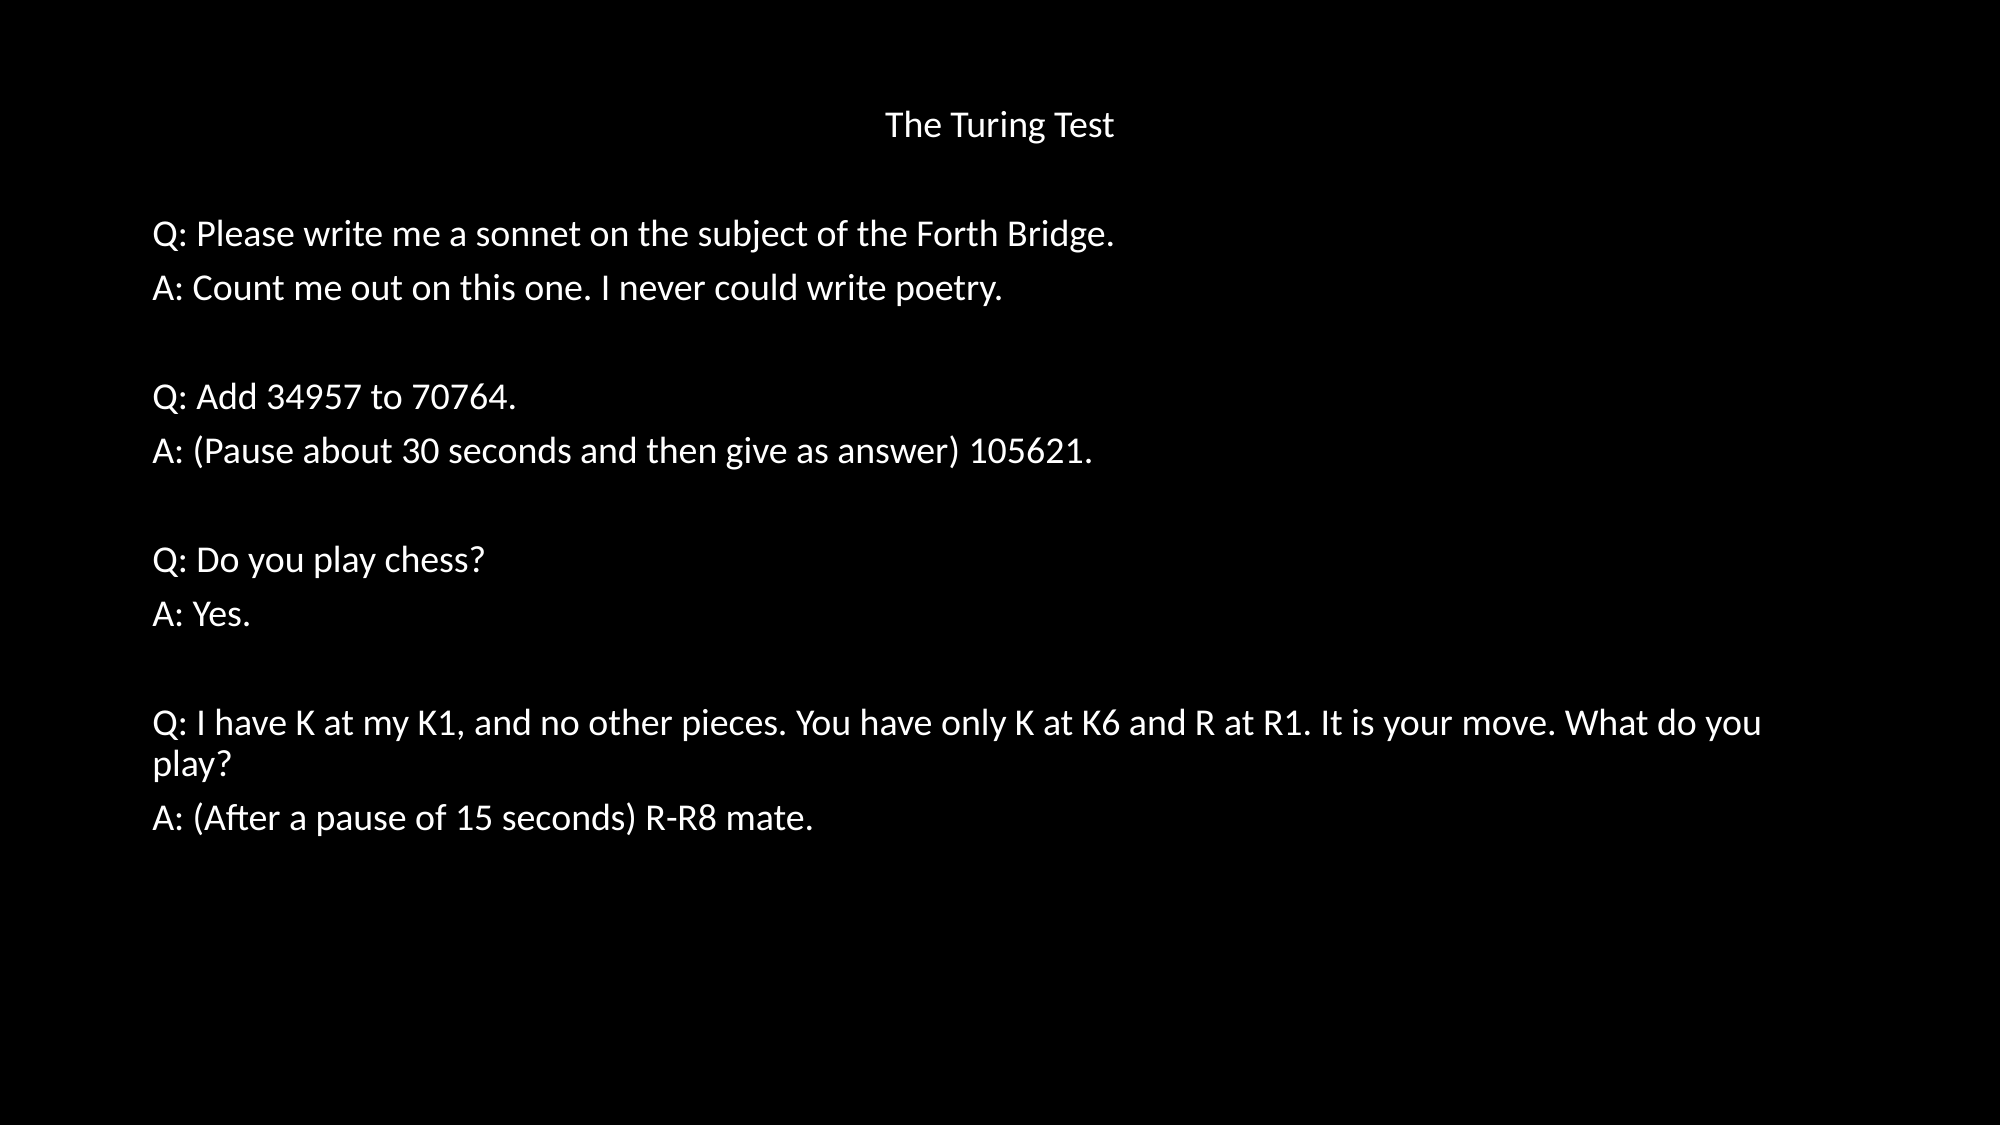

The Turing Test

Q: Please write me a sonnet on the subject of the Forth Bridge.
A: Count me out on this one. I never could write poetry.

Q: Add 34957 to 70764.
A: (Pause about 30 seconds and then give as answer) 105621.

Q: Do you play chess?
A: Yes.

Q: I have K at my K1, and no other pieces. You have only K at K6 and R at R1. It is your move. What do you play?
A: (After a pause of 15 seconds) R-R8 mate.

					-- from Turing, 1950